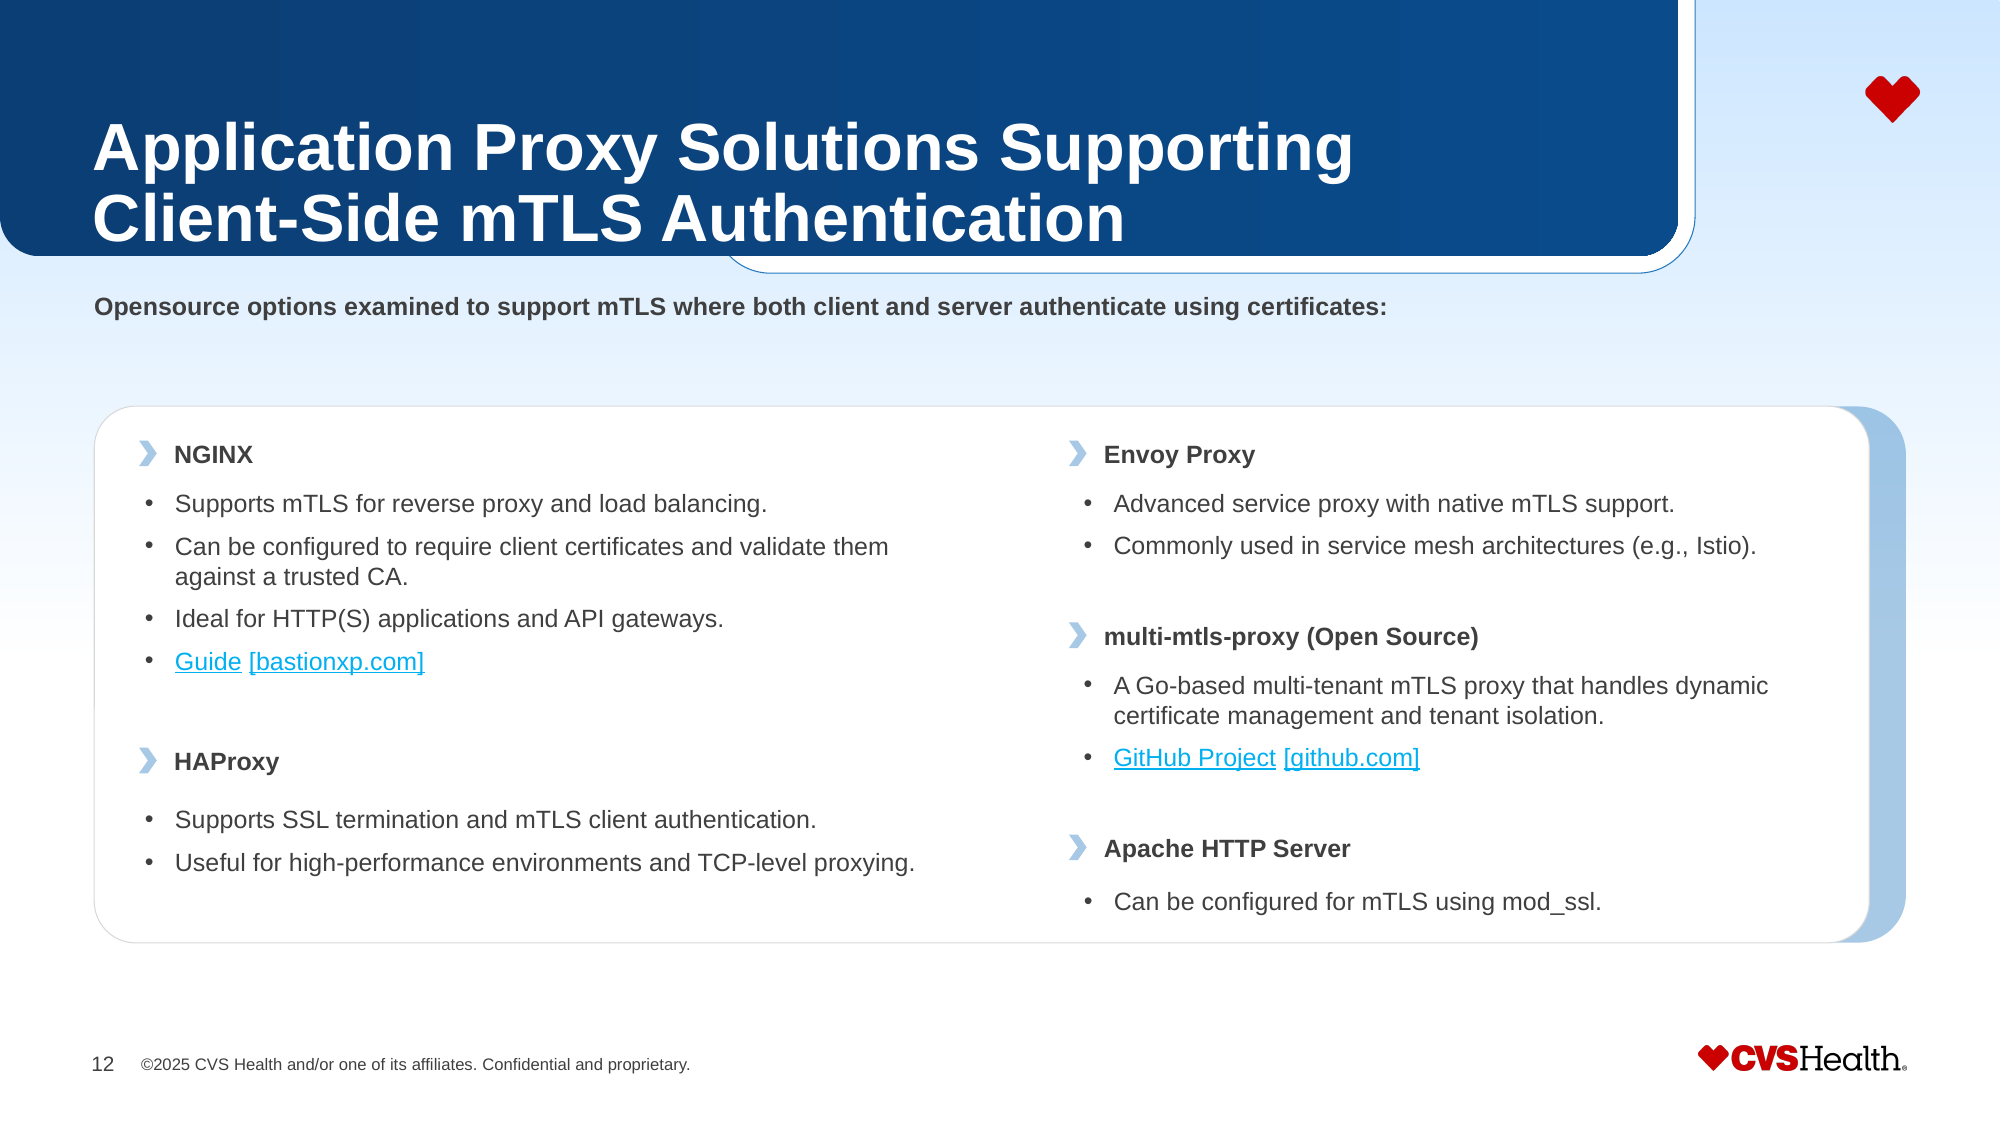

# Application Proxy Solutions Supporting Client-Side mTLS Authentication
Opensource options examined to support mTLS where both client and server authenticate using certificates:

NGINX

Supports mTLS for reverse proxy and load balancing.
Can be configured to require client certificates and validate them against a trusted CA.
Ideal for HTTP(S) applications and API gateways.
Guide [bastionxp.com]
Envoy Proxy

Advanced service proxy with native mTLS support.
Commonly used in service mesh architectures (e.g., Istio).
multi-mtls-proxy (Open Source)

A Go-based multi-tenant mTLS proxy that handles dynamic certificate management and tenant isolation.
GitHub Project [github.com]
HAProxy

Supports SSL termination and mTLS client authentication.
Useful for high-performance environments and TCP-level proxying.
Apache HTTP Server

Can be configured for mTLS using mod_ssl.